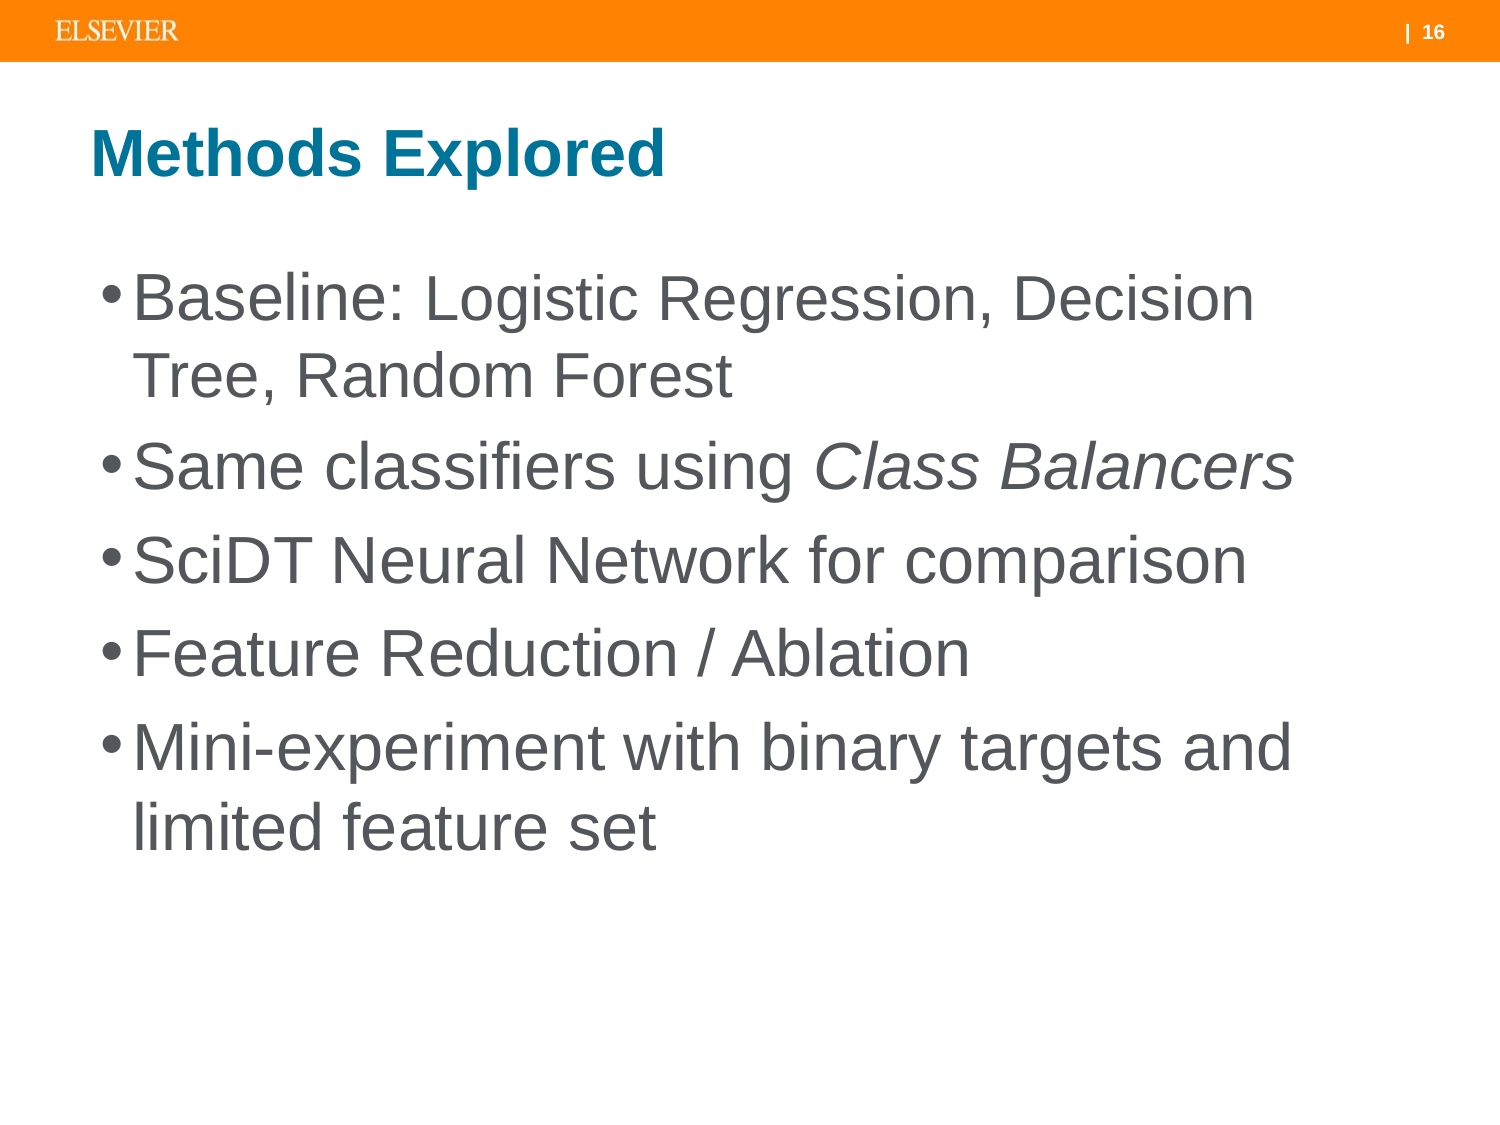

# Methods Explored
Baseline: Logistic Regression, Decision Tree, Random Forest
Same classifiers using Class Balancers
SciDT Neural Network for comparison
Feature Reduction / Ablation
Mini-experiment with binary targets and limited feature set